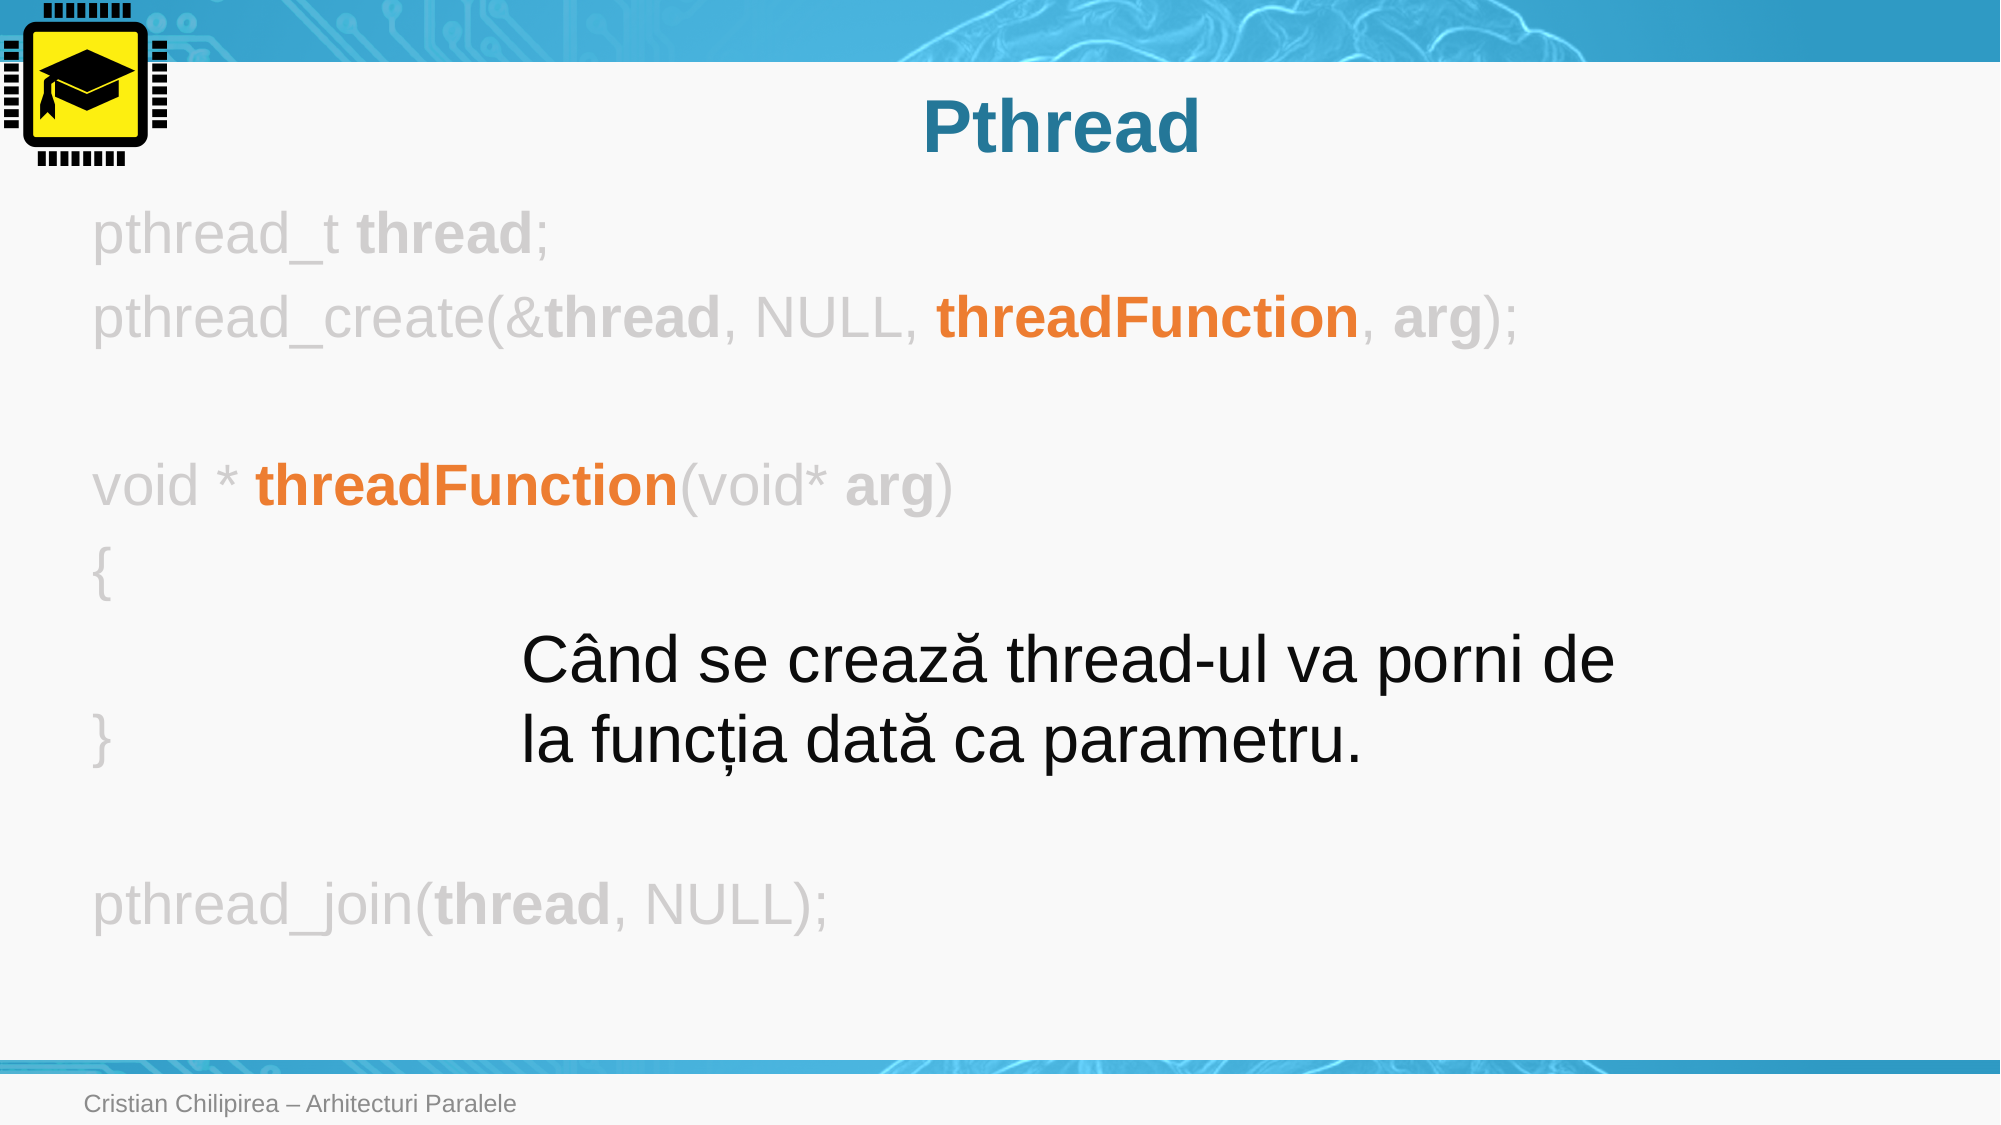

# Pthread
pthread_t thread;
pthread_create(&thread, NULL, threadFunction, arg);

void * threadFunction(void* arg)
{

}

pthread_join(thread, NULL);

Când se crează thread-ul va porni de la funcția dată ca parametru.
Cristian Chilipirea – Arhitecturi Paralele